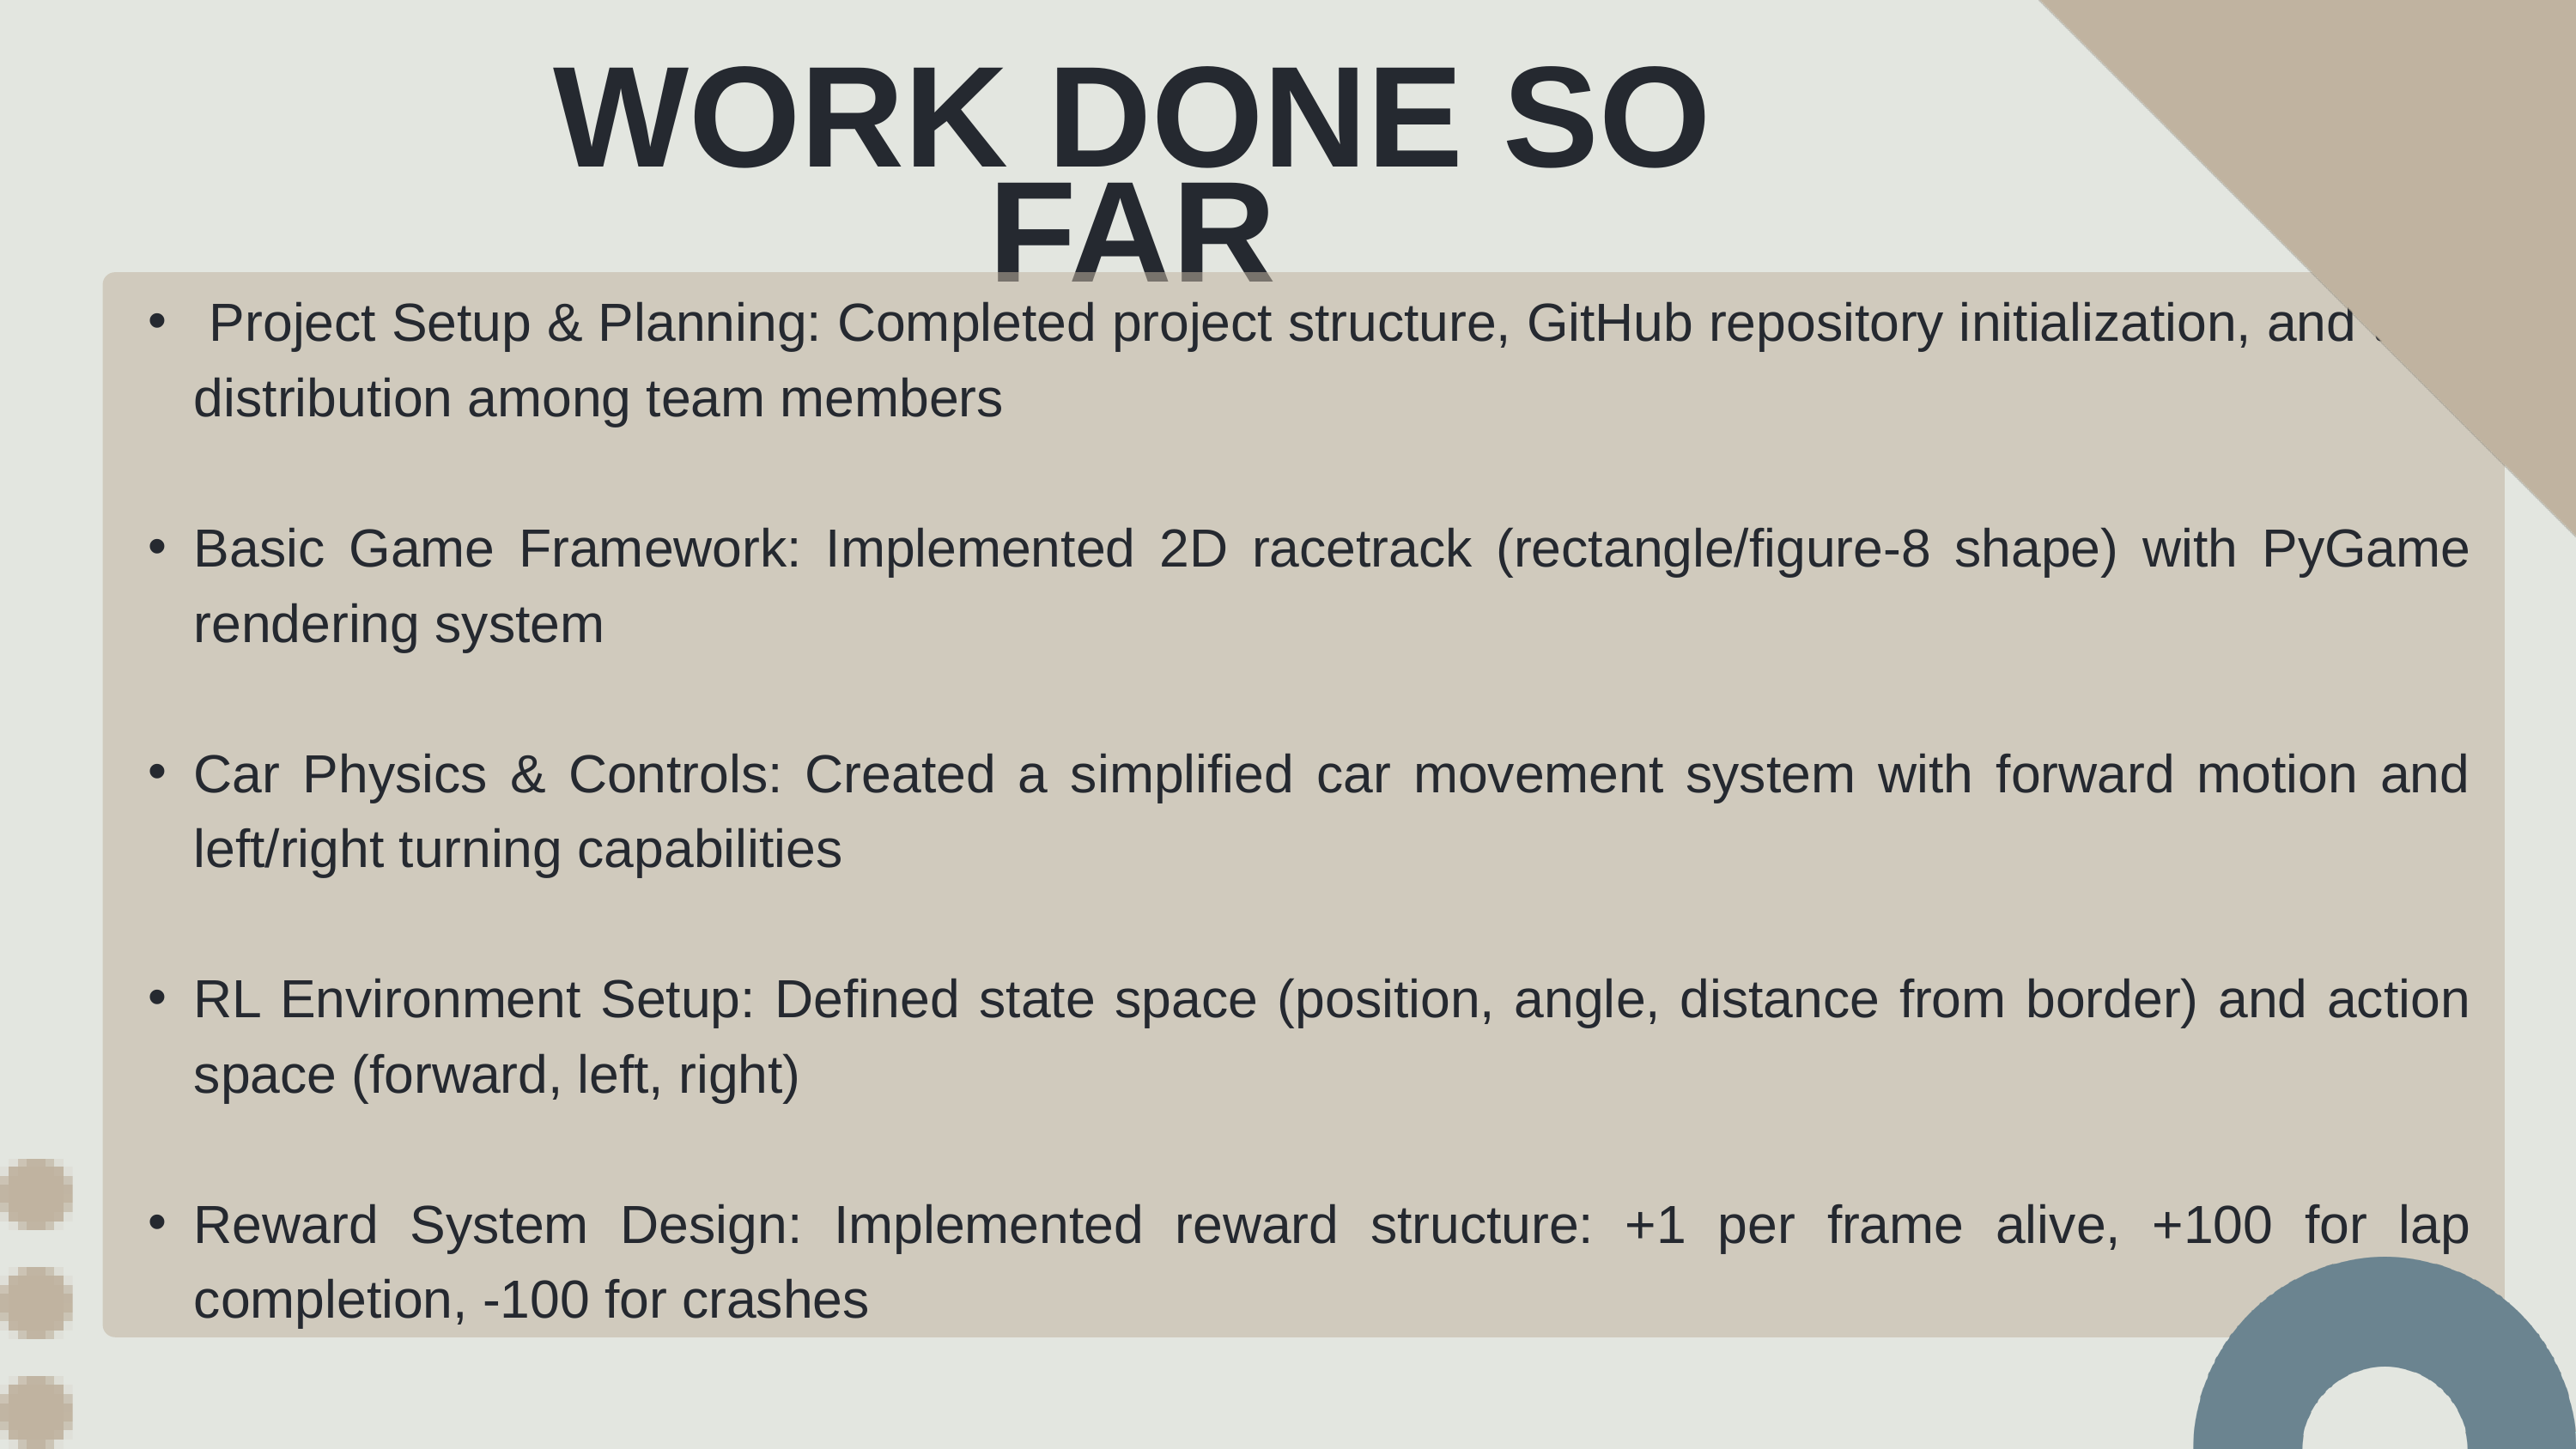

WORK DONE SO FAR

 Project Setup & Planning: Completed project structure, GitHub repository initialization, and task distribution among team members

Basic Game Framework: Implemented 2D racetrack (rectangle/figure-8 shape) with PyGame rendering system

Car Physics & Controls: Created a simplified car movement system with forward motion and left/right turning capabilities

RL Environment Setup: Defined state space (position, angle, distance from border) and action space (forward, left, right)

Reward System Design: Implemented reward structure: +1 per frame alive, +100 for lap completion, -100 for crashes